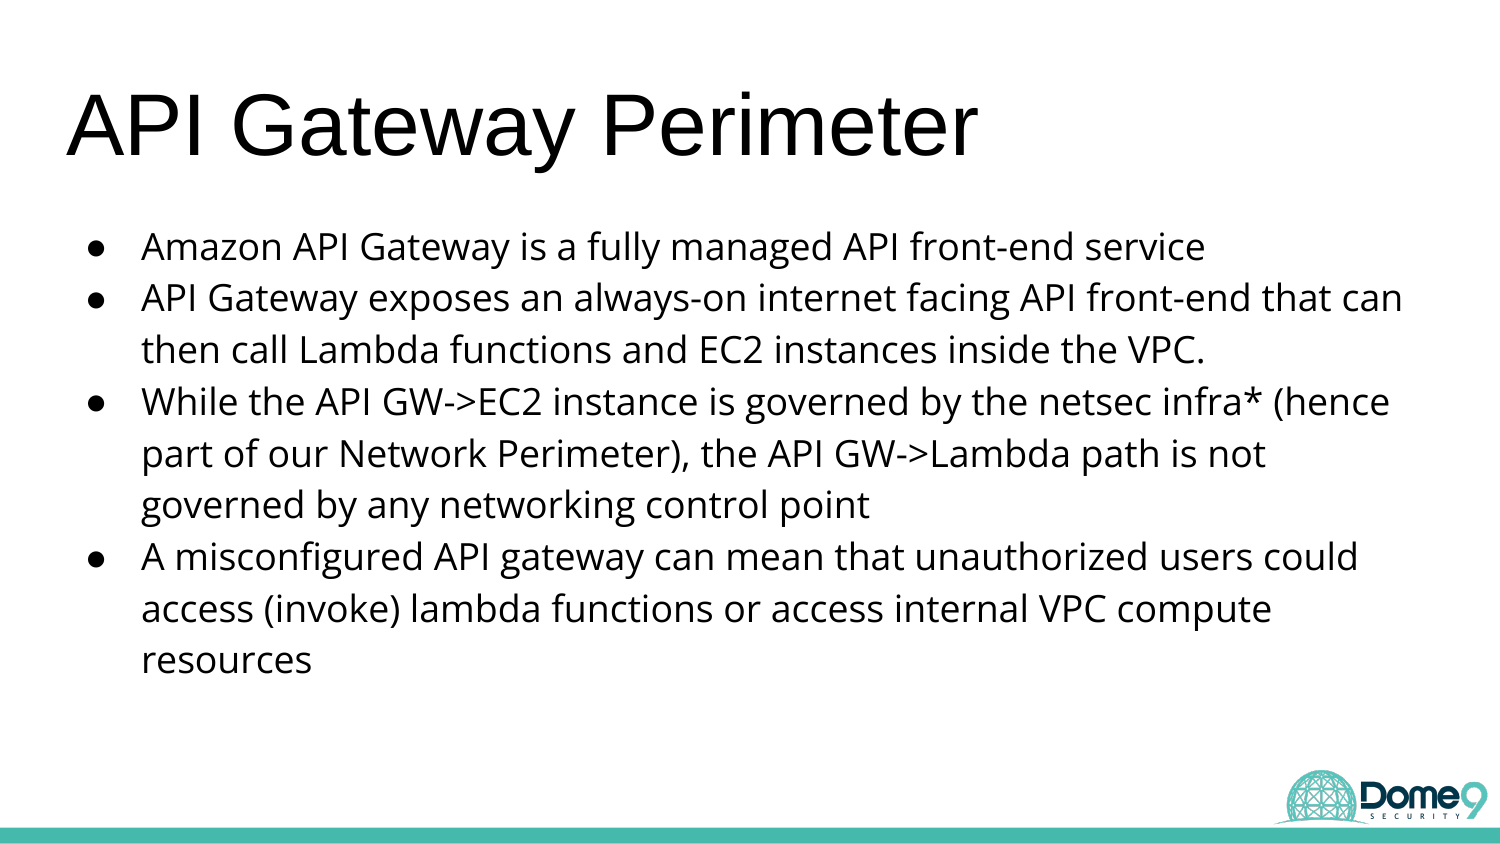

# API Gateway Perimeter
Amazon API Gateway is a fully managed API front-end service
API Gateway exposes an always-on internet facing API front-end that can then call Lambda functions and EC2 instances inside the VPC.
While the API GW->EC2 instance is governed by the netsec infra* (hence part of our Network Perimeter), the API GW->Lambda path is not governed by any networking control point
A misconfigured API gateway can mean that unauthorized users could access (invoke) lambda functions or access internal VPC compute resources